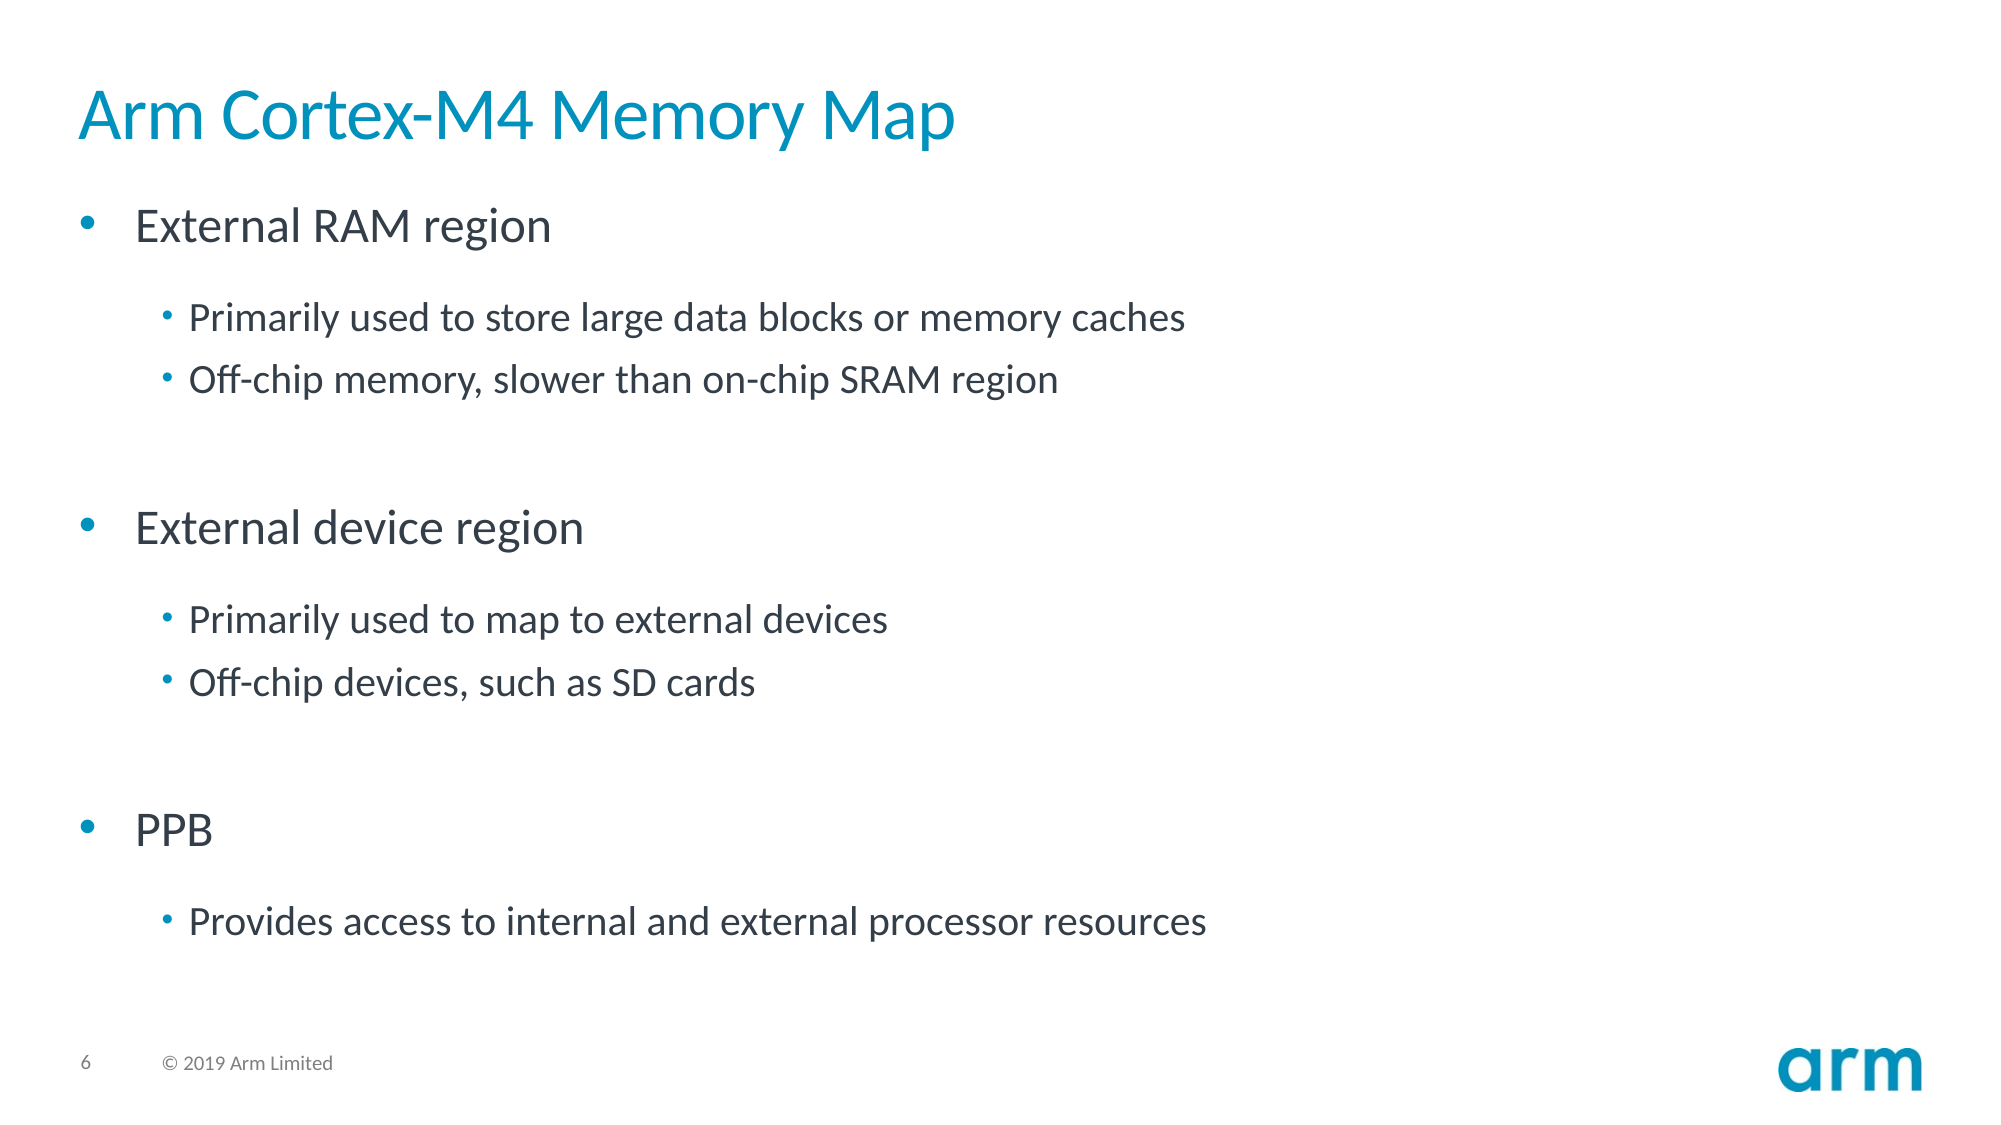

# Arm Cortex-M4 Memory Map
External RAM region
Primarily used to store large data blocks or memory caches
Off-chip memory, slower than on-chip SRAM region

External device region
Primarily used to map to external devices
Off-chip devices, such as SD cards

PPB
Provides access to internal and external processor resources